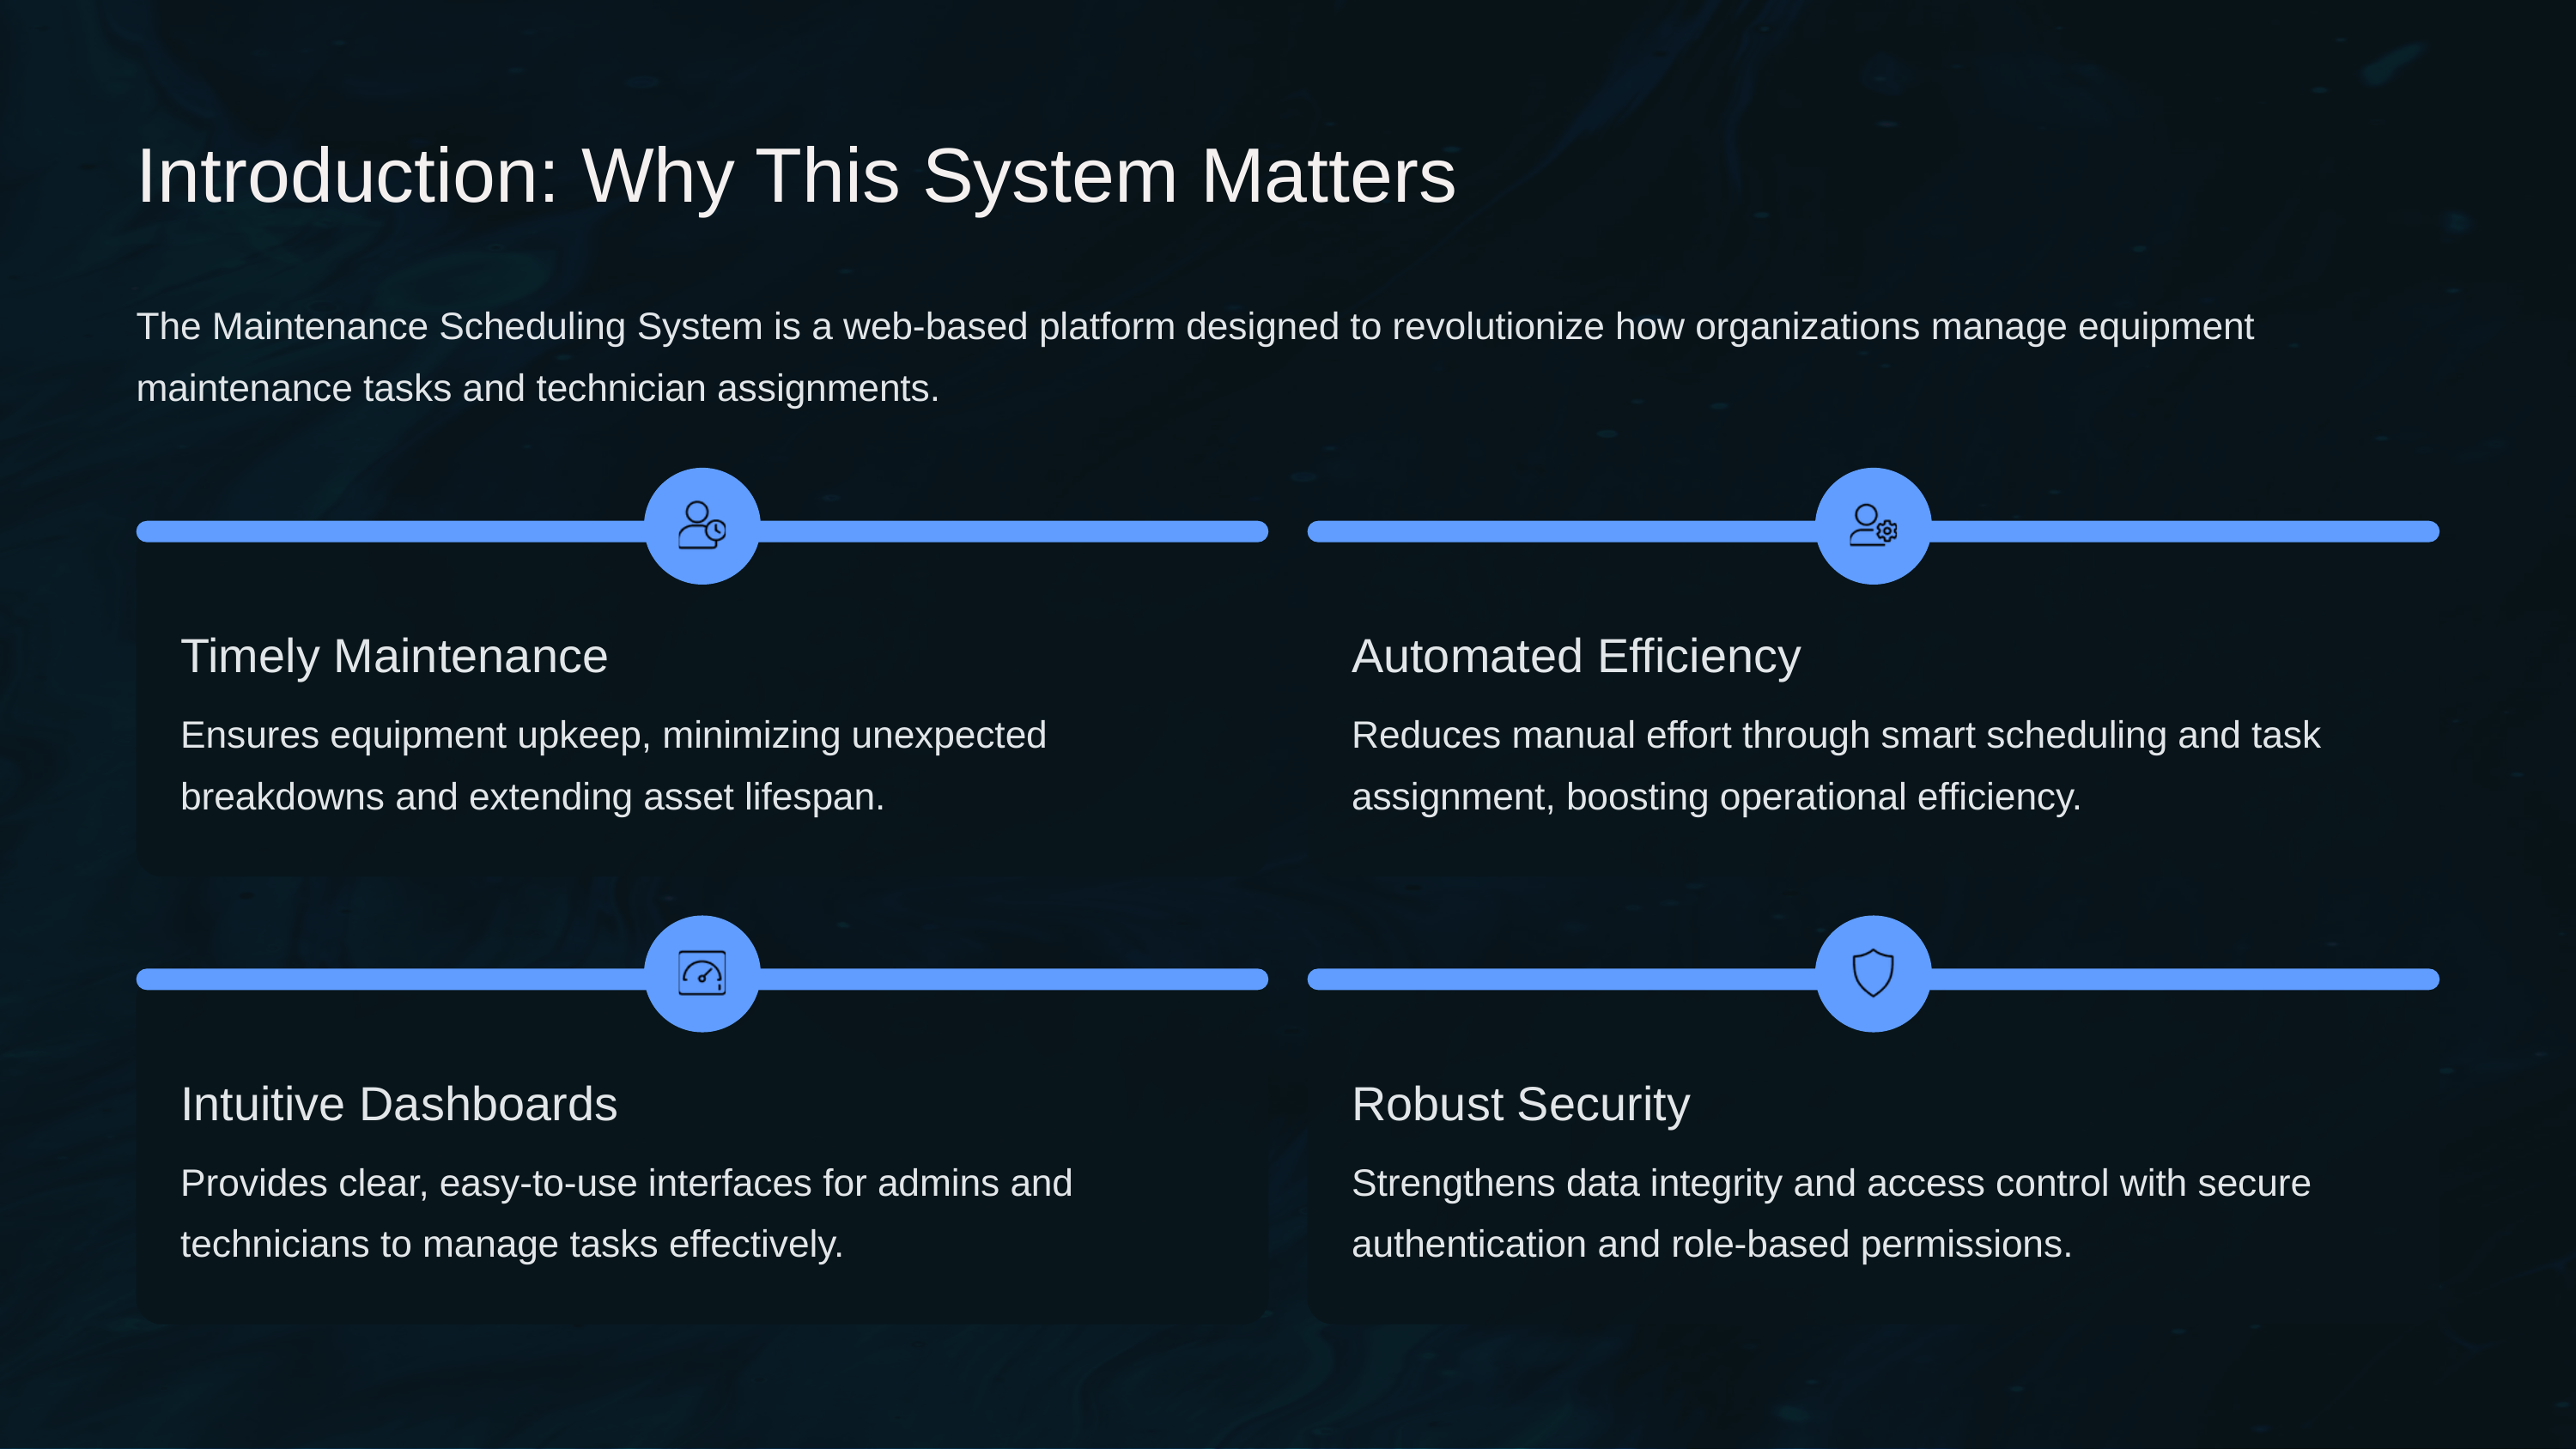

Introduction: Why This System Matters
The Maintenance Scheduling System is a web-based platform designed to revolutionize how organizations manage equipment maintenance tasks and technician assignments.

Timely Maintenance
Automated Efficiency
Ensures equipment upkeep, minimizing unexpected breakdowns and extending asset lifespan.
Reduces manual effort through smart scheduling and task assignment, boosting operational efficiency.

Intuitive Dashboards
Robust Security
Provides clear, easy-to-use interfaces for admins and technicians to manage tasks effectively.
Strengthens data integrity and access control with secure authentication and role-based permissions.